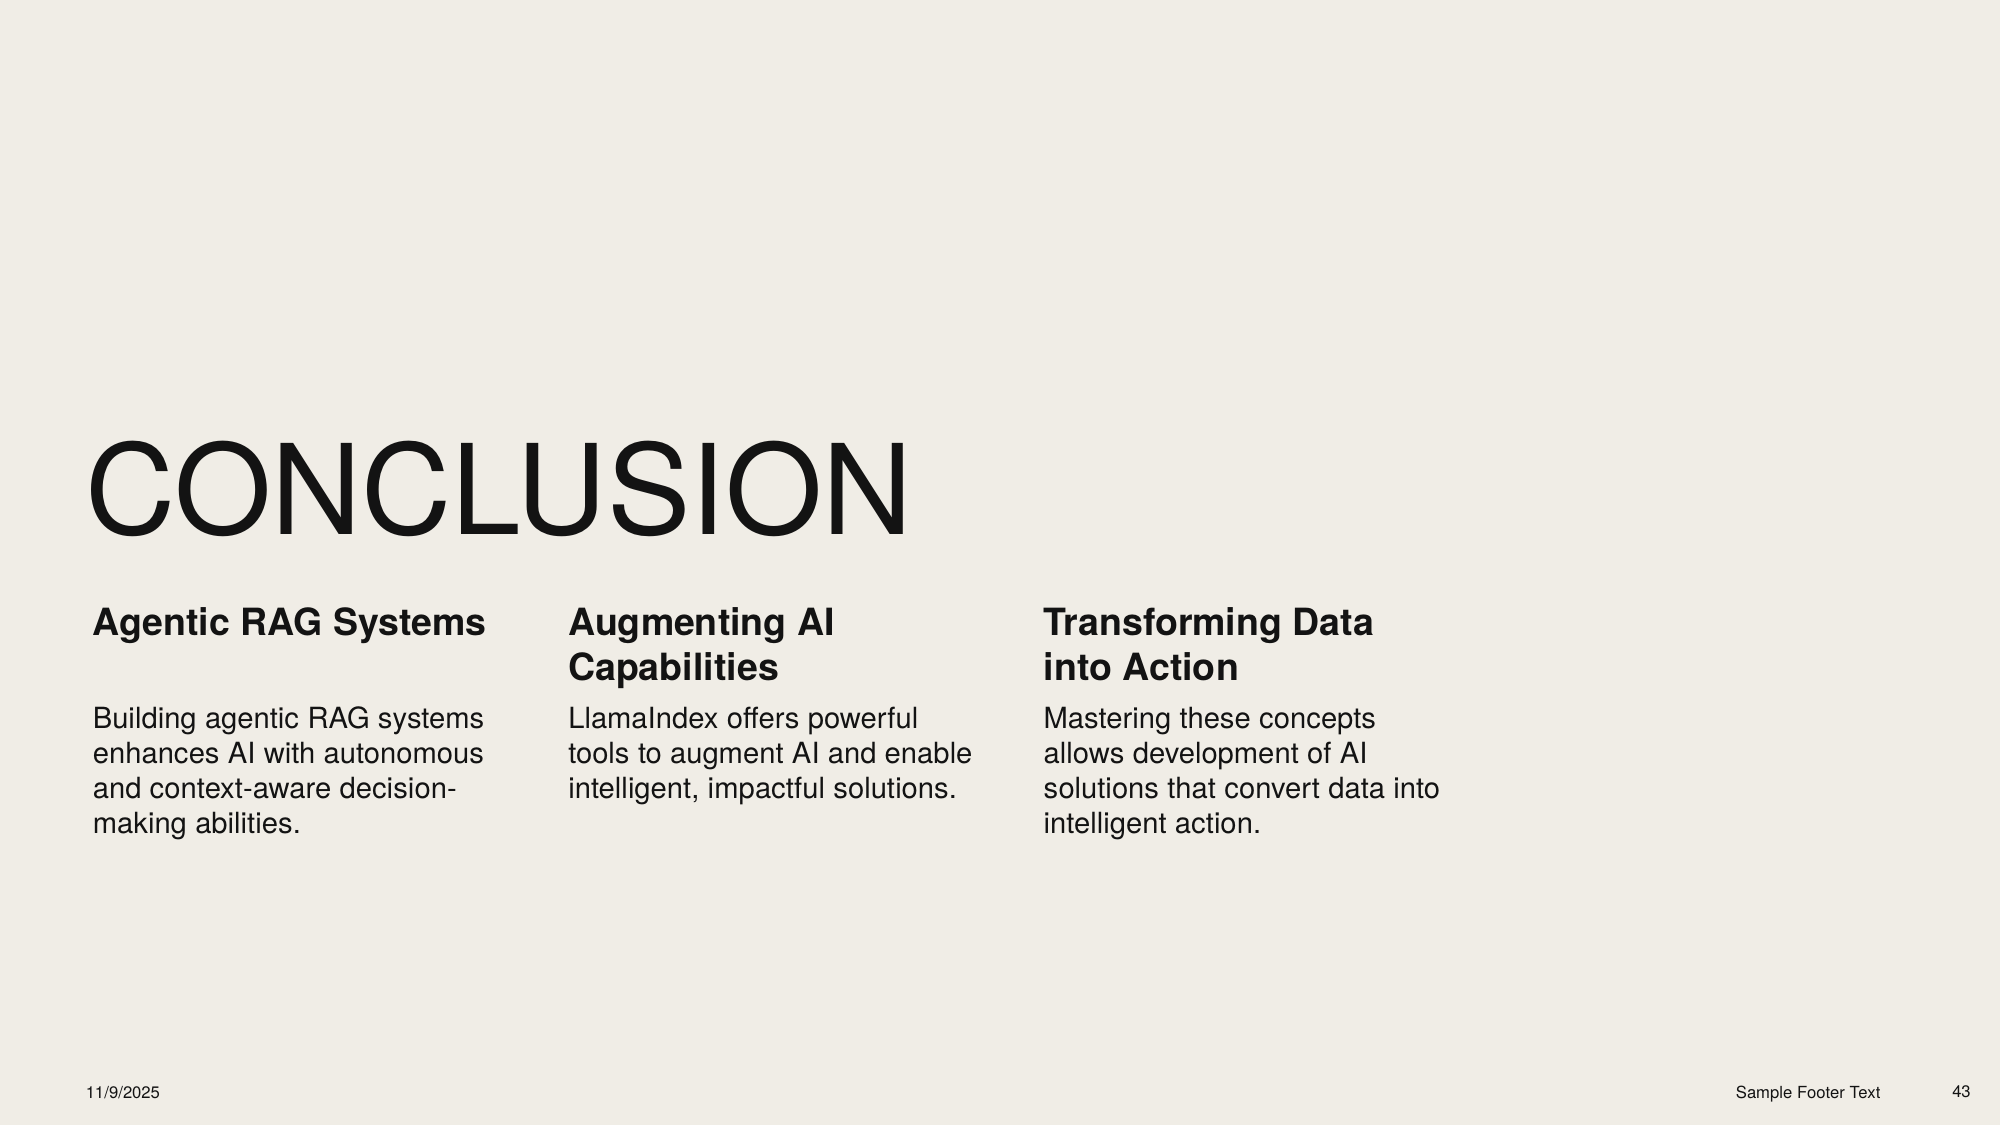

# Conclusion
Agentic RAG Systems
Building agentic RAG systems enhances AI with autonomous and context-aware decision-making abilities.
Augmenting AI Capabilities
LlamaIndex offers powerful tools to augment AI and enable intelligent, impactful solutions.
Transforming Data into Action
Mastering these concepts allows development of AI solutions that convert data into intelligent action.
11/9/2025
Sample Footer Text
43